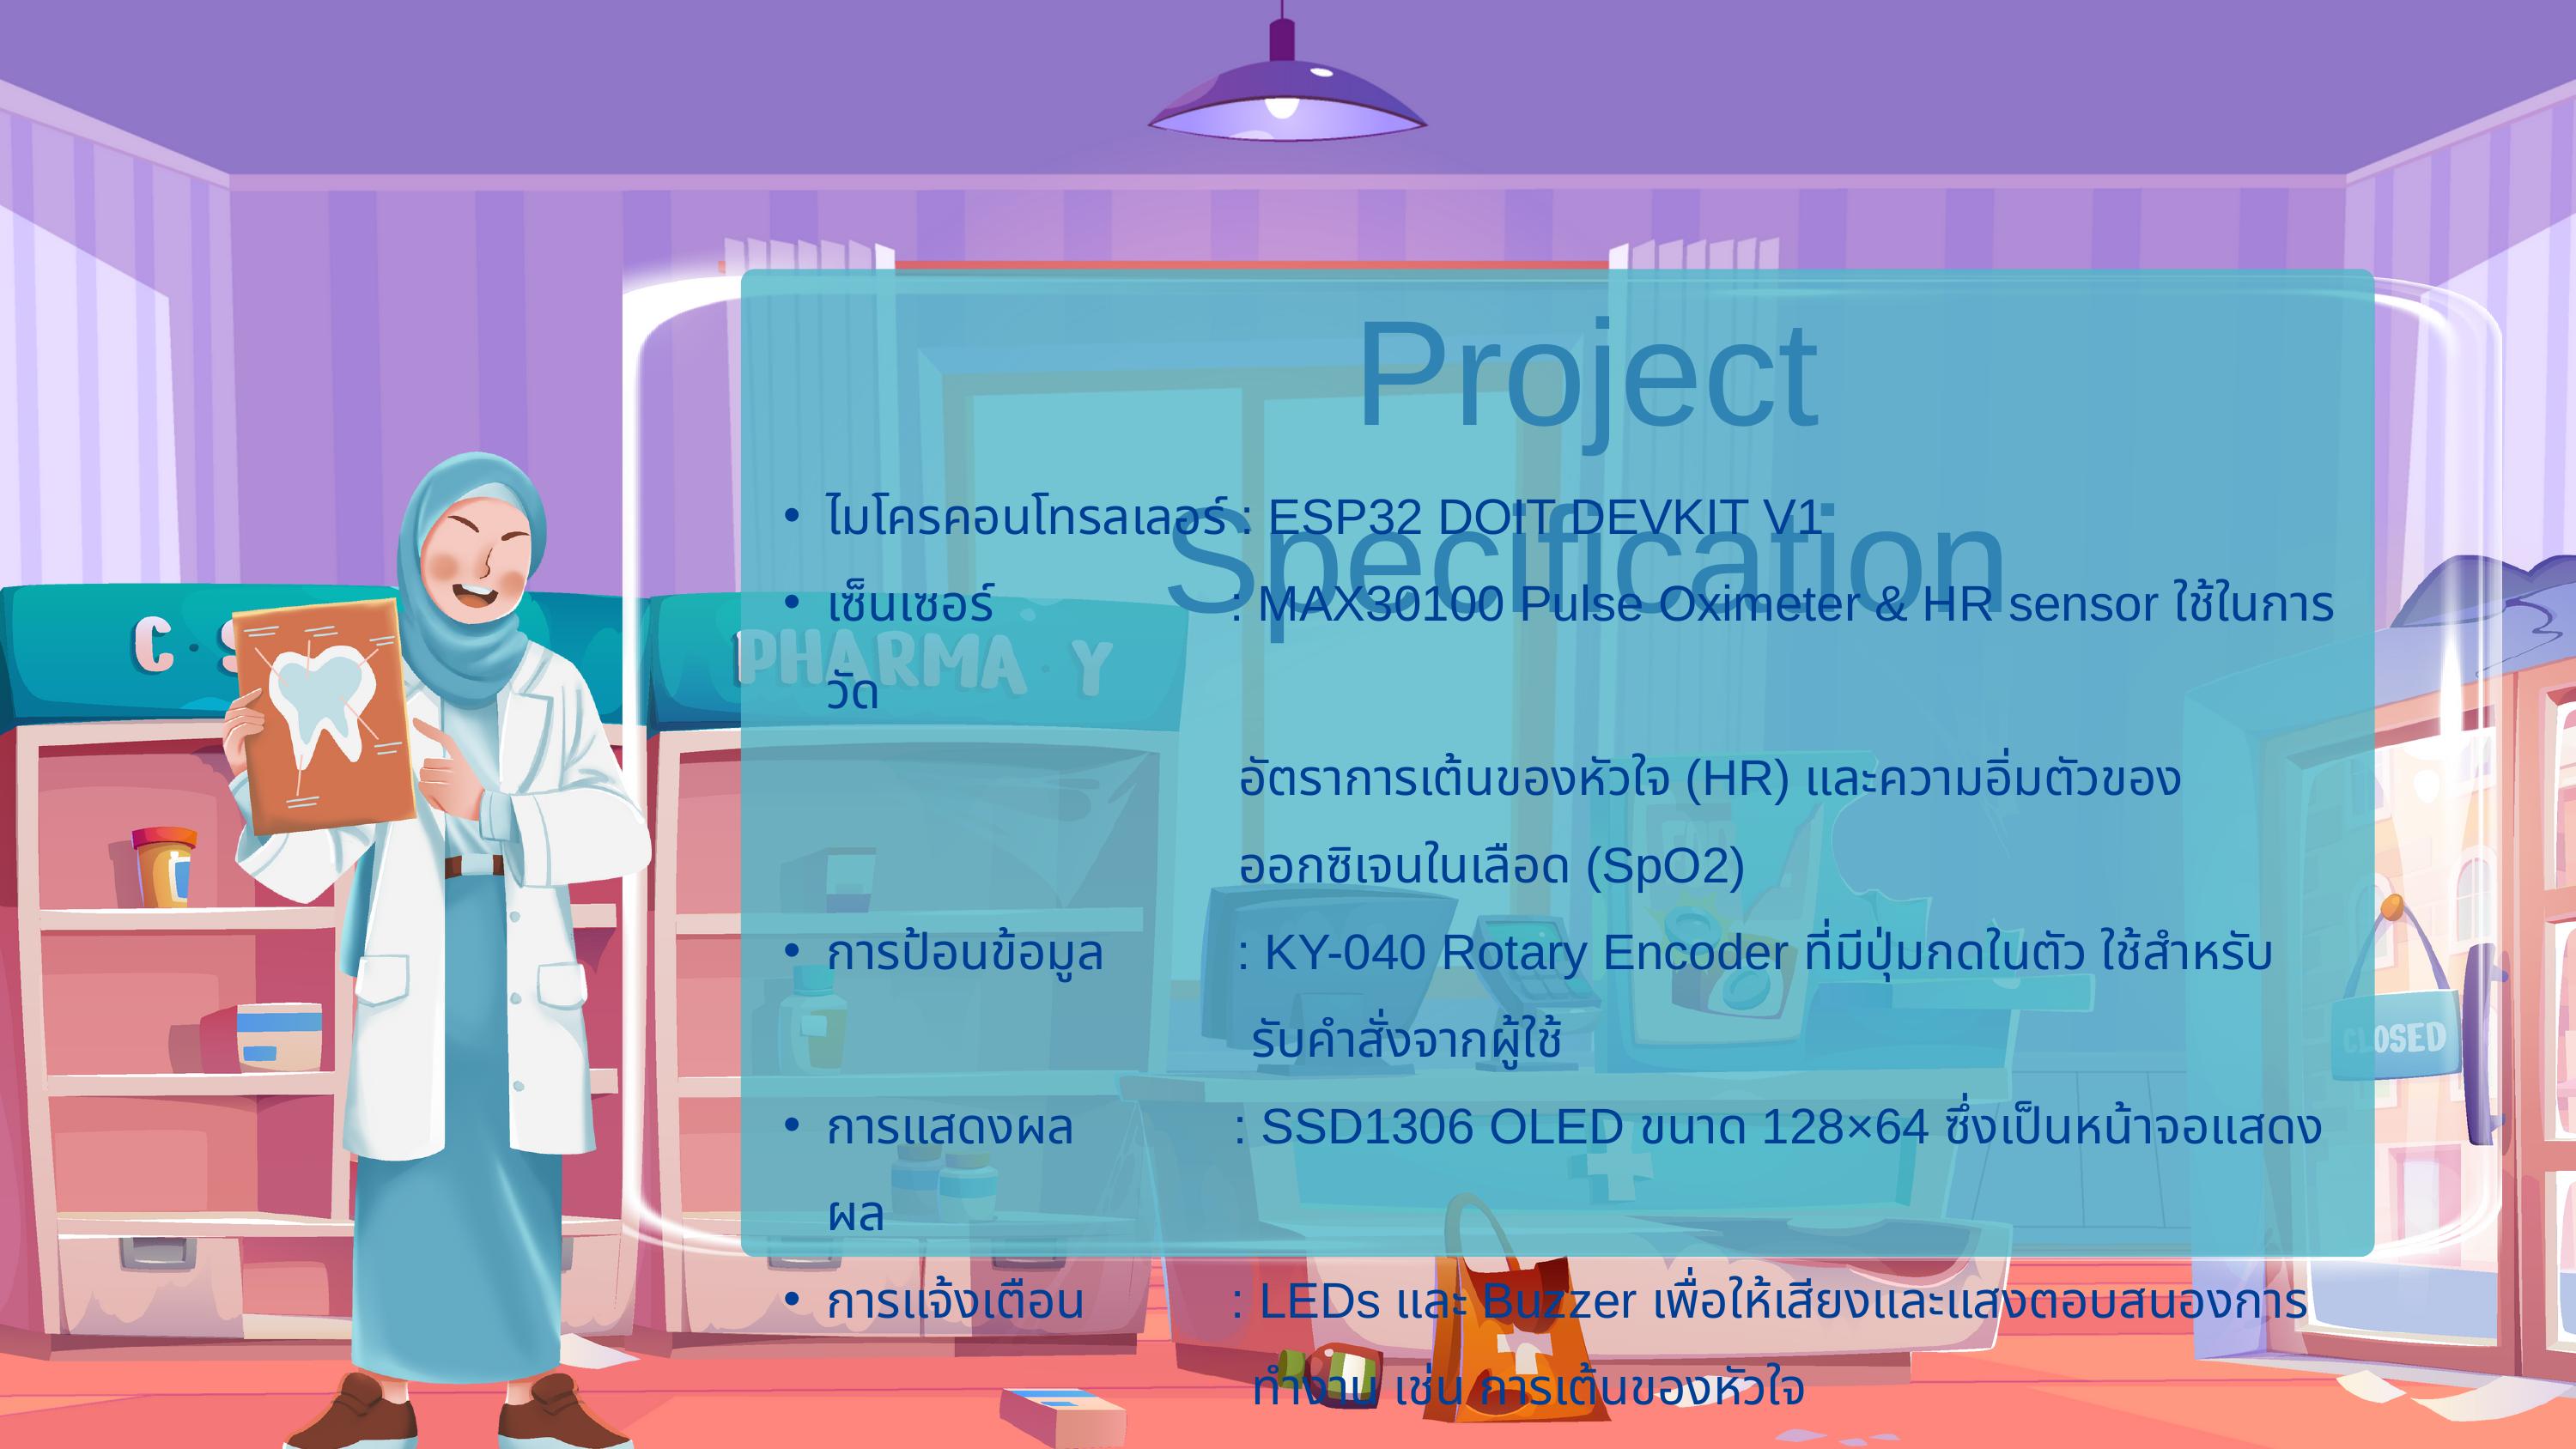

Project Specification

ไมโครคอนโทรลเลอร์ : ESP32 DOIT DEVKIT V1
เซ็นเซอร์                  : MAX30100 Pulse Oximeter & HR sensor ใช้ในการวัด
                                      อัตราการเต้นของหัวใจ (HR) และความอิ่มตัวของ
                                      ออกซิเจนในเลือด (SpO2​)
การป้อนข้อมูล          : KY-040 Rotary Encoder ที่มีปุ่มกดในตัว ใช้สำหรับ
                                       รับคำสั่งจากผู้ใช้
การแสดงผล            : SSD1306 OLED ขนาด 128×64 ซึ่งเป็นหน้าจอแสดงผล
การแจ้งเตือน           : LEDs และ Buzzer เพื่อให้เสียงและแสงตอบสนองการ
                                       ทำงาน เช่น การเต้นของหัวใจ